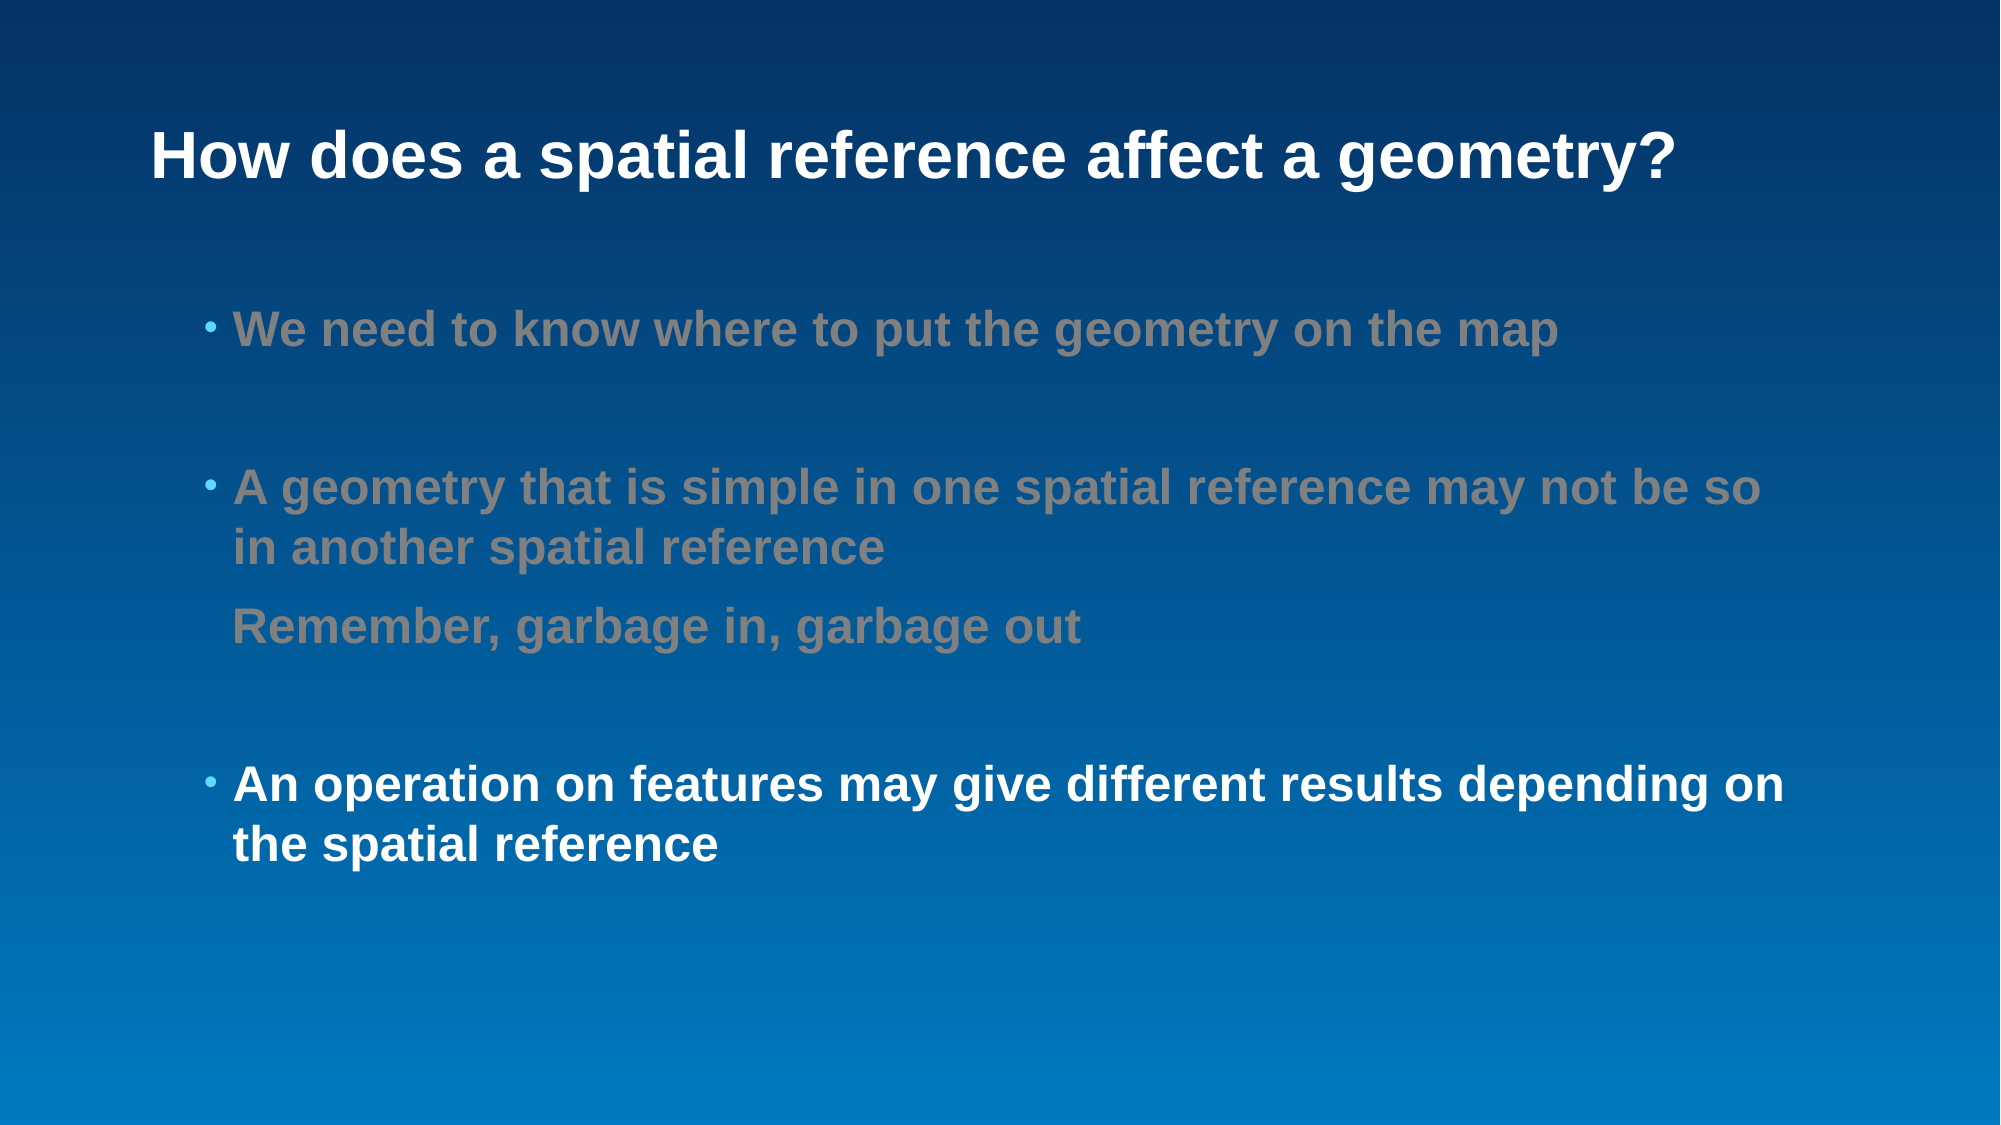

# How does a spatial reference affect a geometry?
We need to know where to put the geometry on the map

A geometry that is simple in one spatial reference may not be so in another spatial reference
  Remember, garbage in, garbage out

An operation on features may give different results depending on the spatial reference